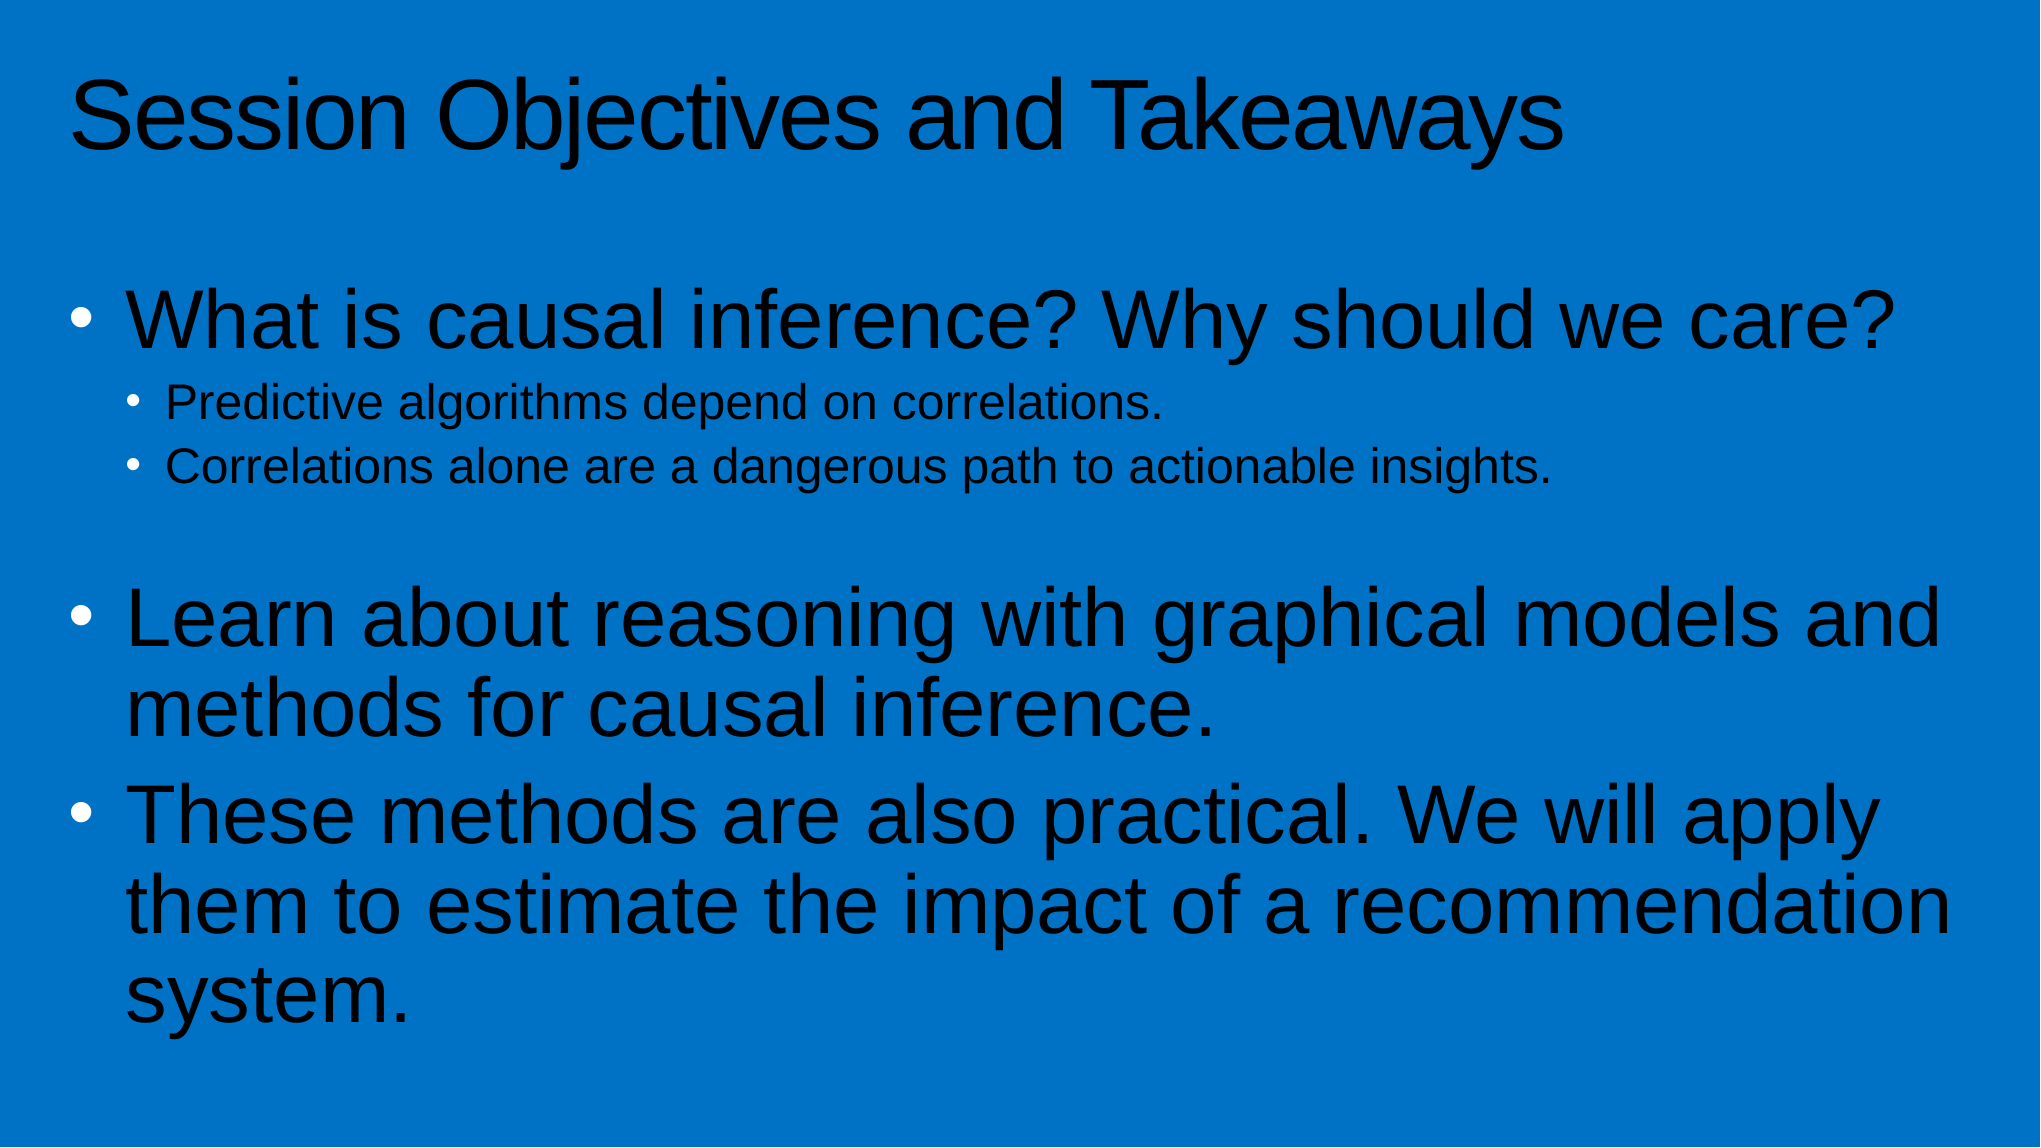

# Session Objectives and Takeaways
What is causal inference? Why should we care?
Predictive algorithms depend on correlations.
Correlations alone are a dangerous path to actionable insights.

Learn about reasoning with graphical models and methods for causal inference.
These methods are also practical. We will apply them to estimate the impact of a recommendation system.